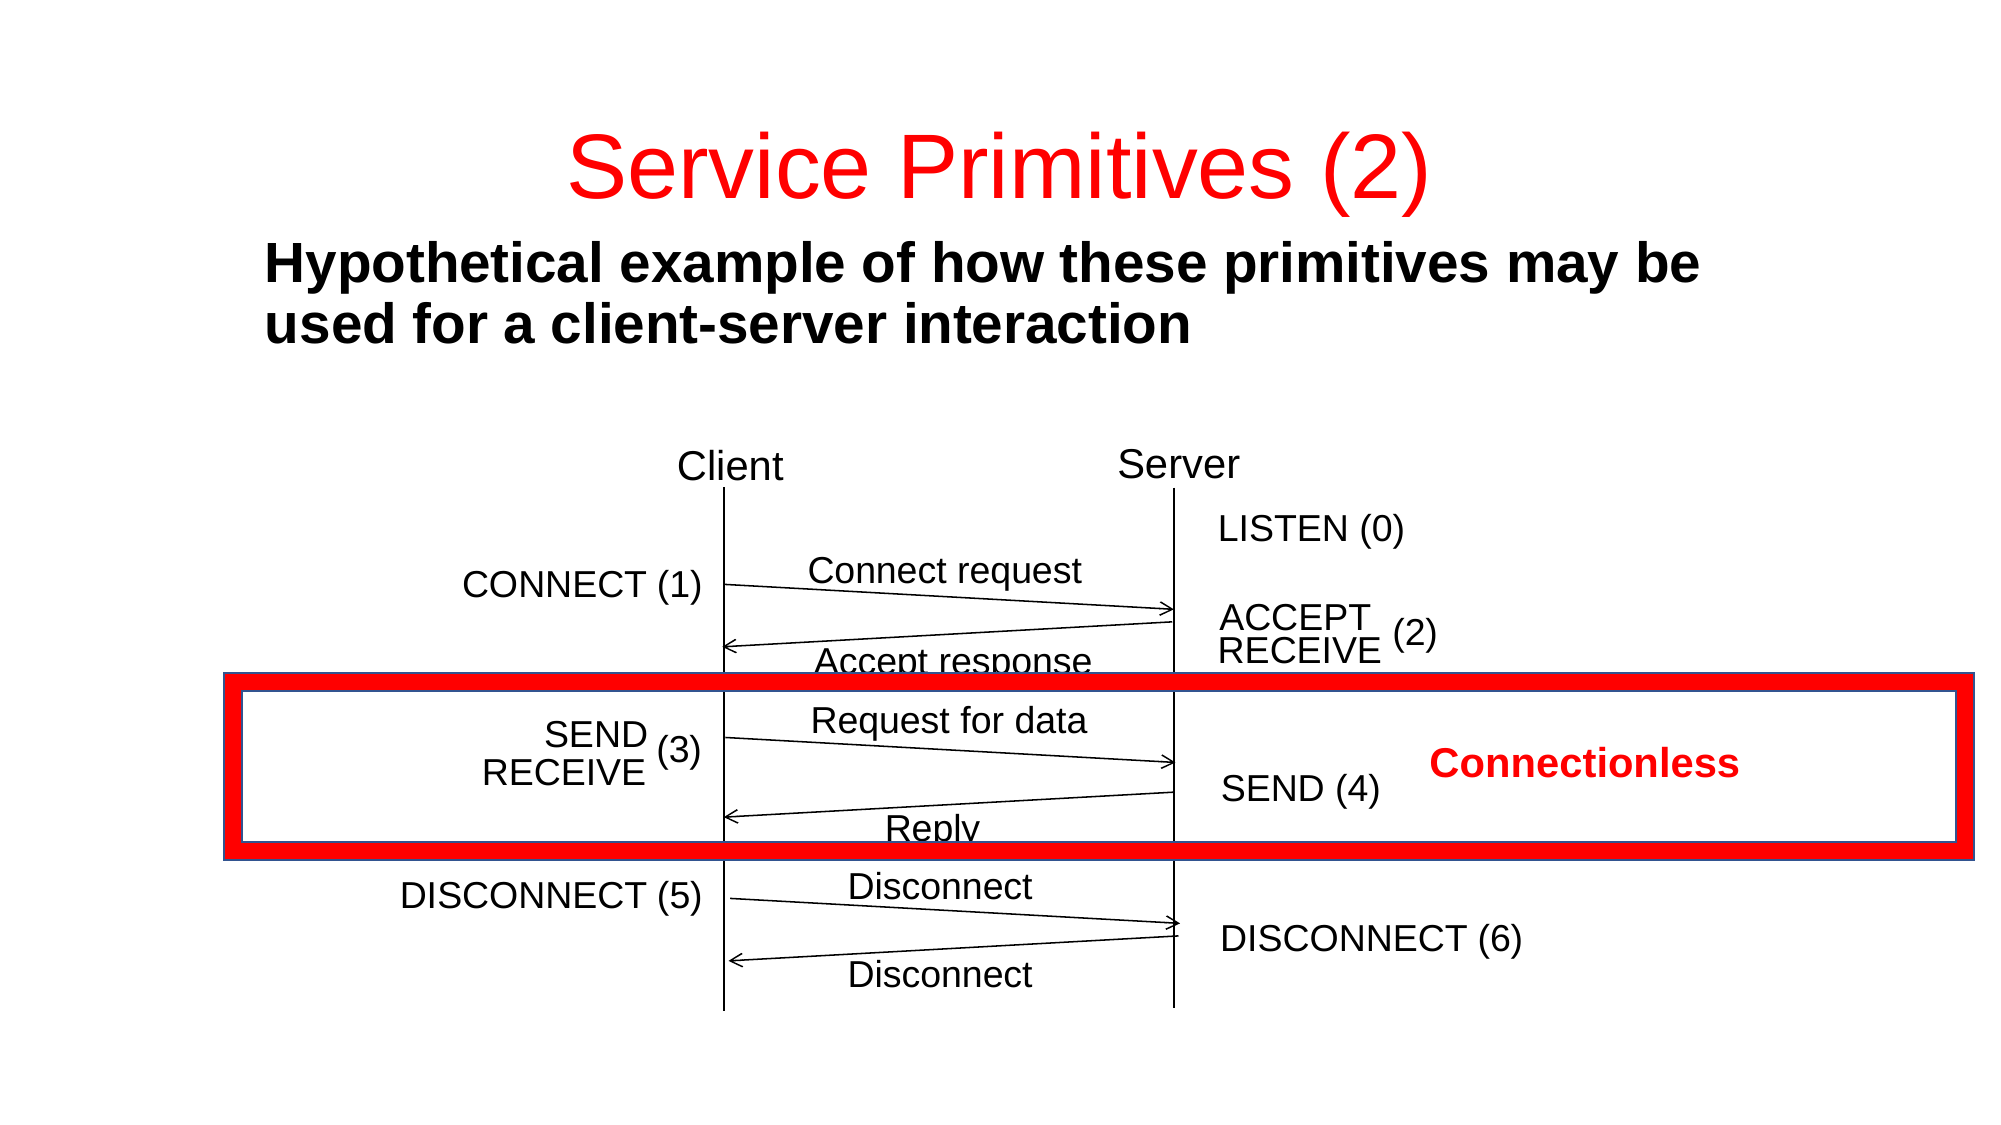

# Service Primitives (2)
Hypothetical example of how these primitives may be used for a client-server interaction
Server
Client
LISTEN (0)
Connect request
CONNECT (1)
ACCEPT
RECEIVE
Accept response
Request for data
SEND
RECEIVE
SEND (4)
Reply
Disconnect
DISCONNECT (5)
DISCONNECT (6)
Disconnect
(2)
(3)

Connectionless